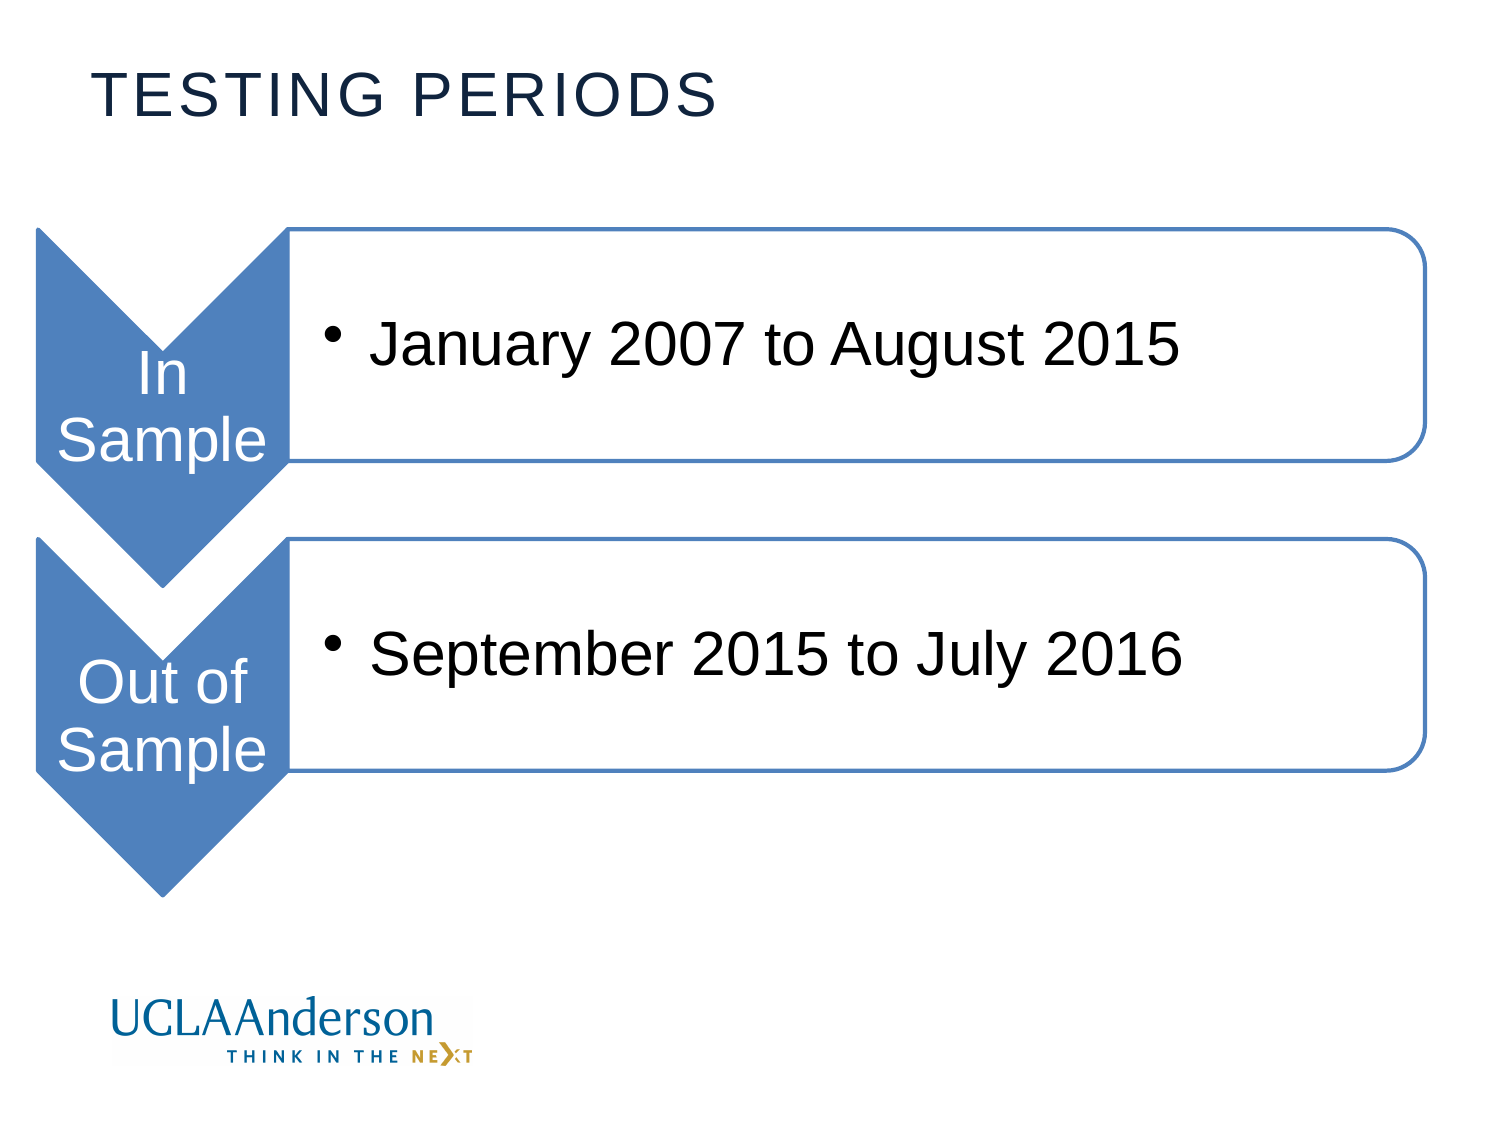

# Testing periods
In Sample
January 2007 to August 2015
Out of Sample
September 2015 to July 2016